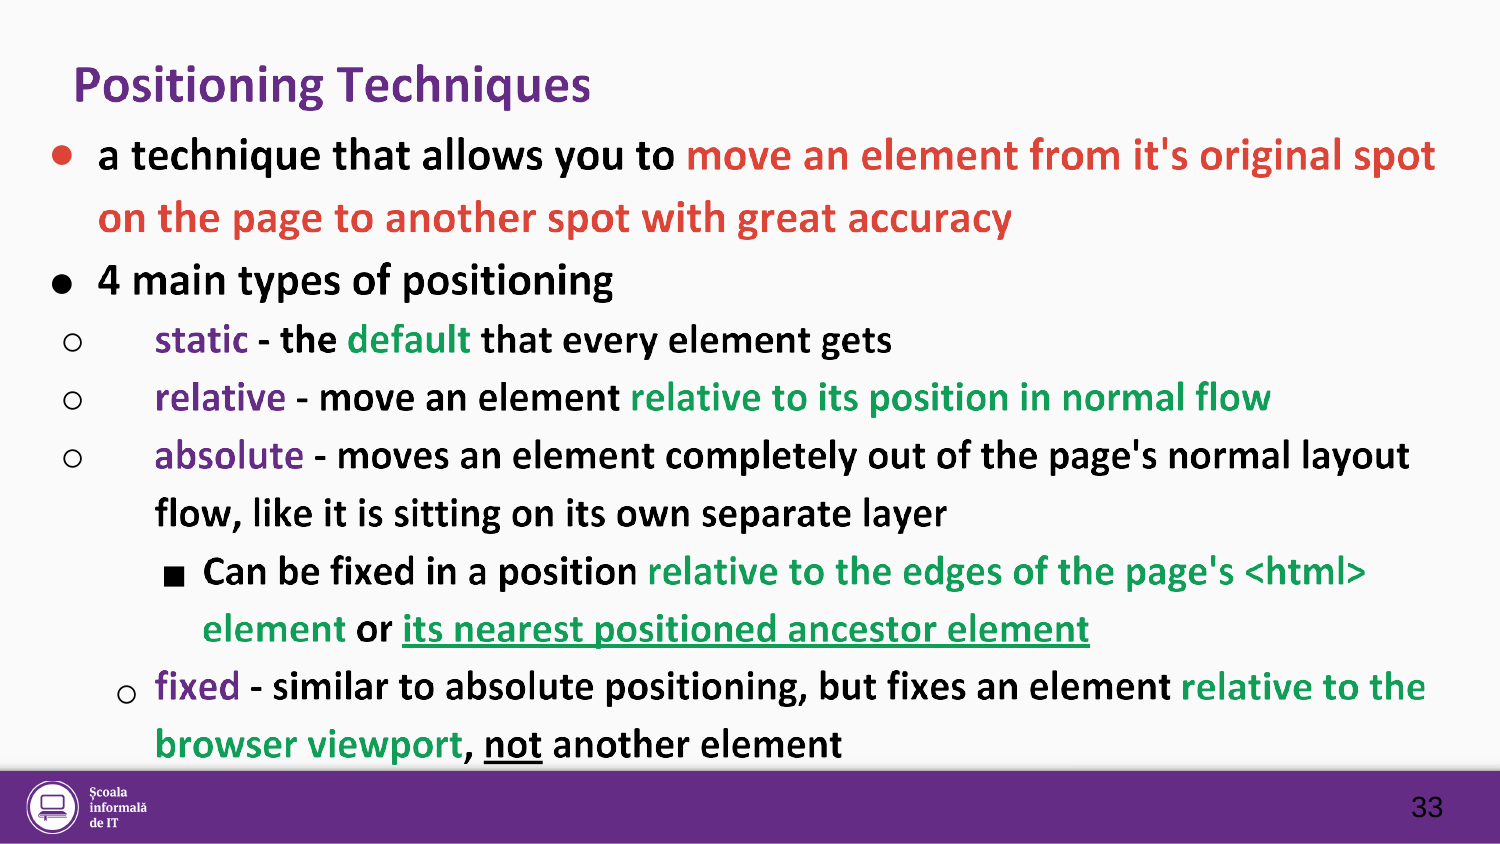

●

●
○
○
○

■

○

33